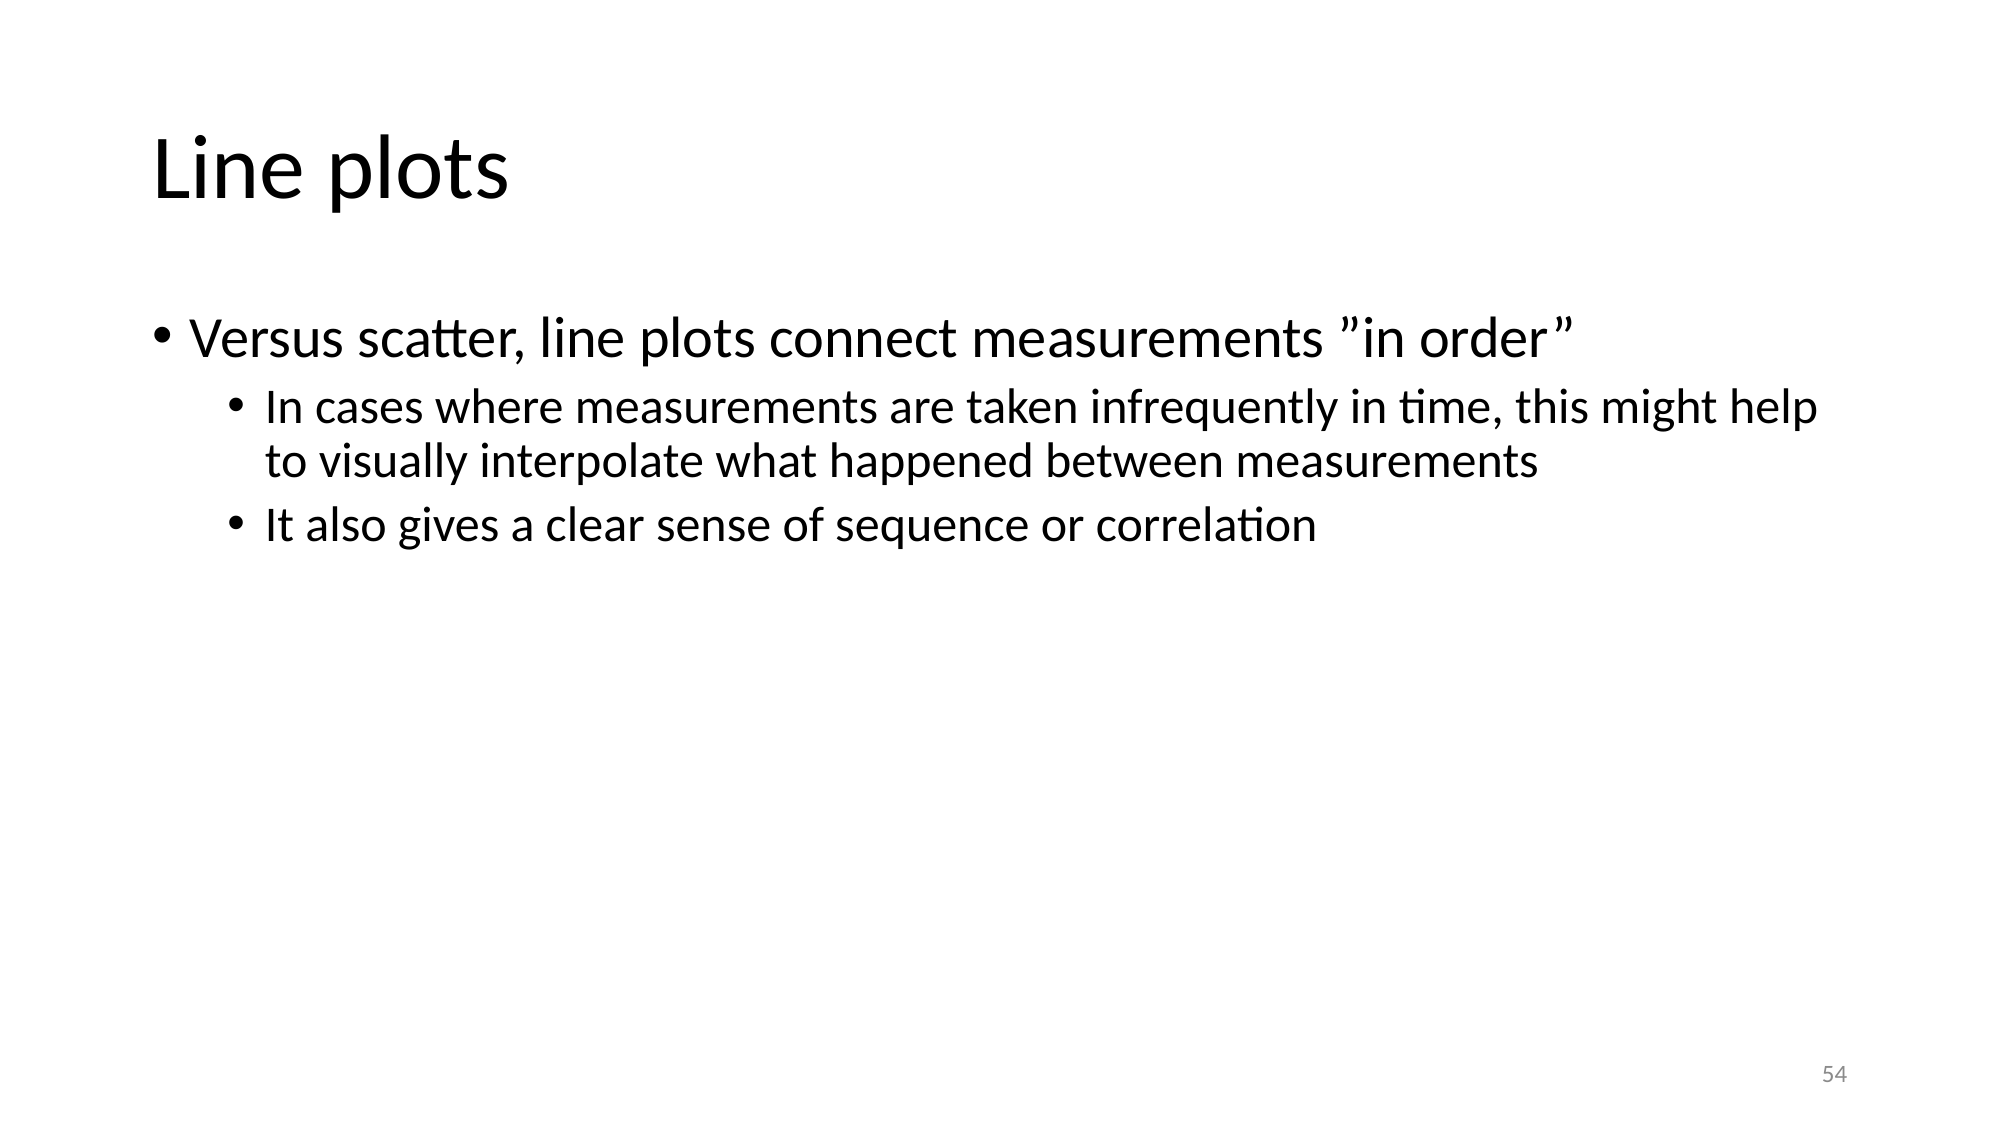

# Line plots
Versus scatter, line plots connect measurements ”in order”
In cases where measurements are taken infrequently in time, this might help to visually interpolate what happened between measurements
It also gives a clear sense of sequence or correlation
54